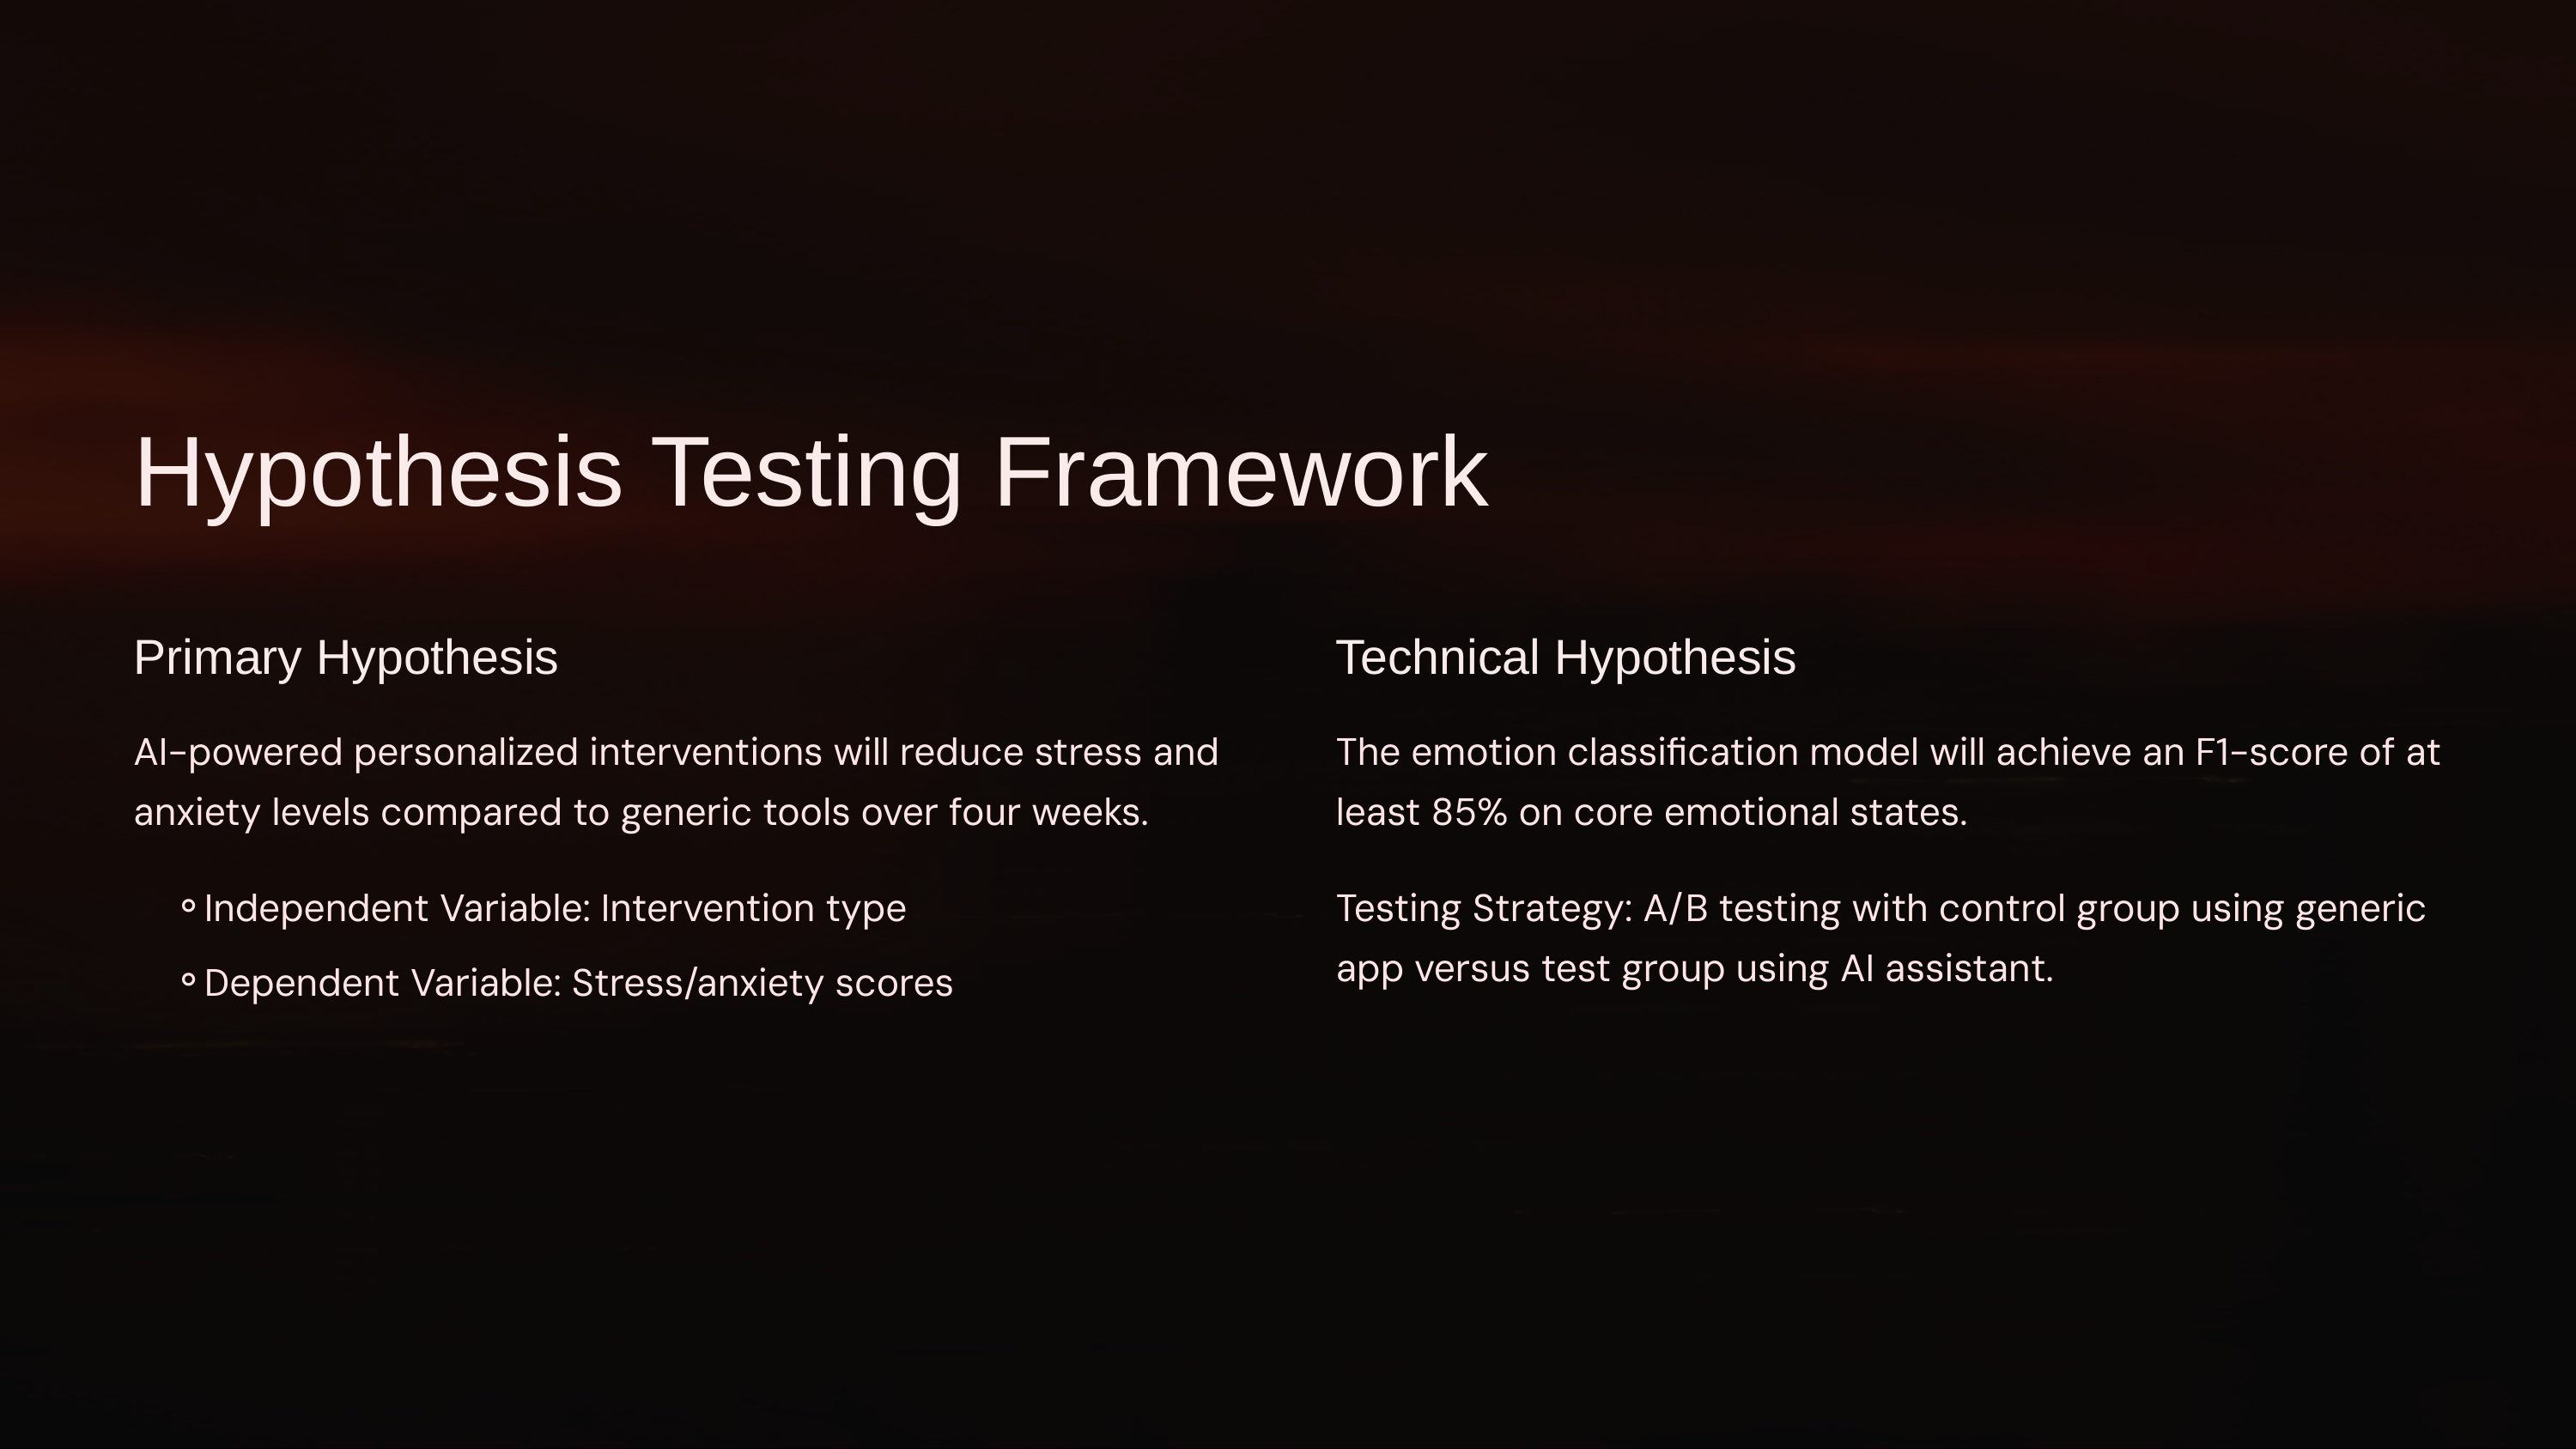

Hypothesis Testing Framework

Primary Hypothesis

Technical Hypothesis

AI-powered personalized interventions will reduce stress and anxiety levels compared to generic tools over four weeks.

The emotion classification model will achieve an F1-score of at least 85% on core emotional states.

Independent Variable: Intervention type

Testing Strategy: A/B testing with control group using generic app versus test group using AI assistant.

Dependent Variable: Stress/anxiety scores